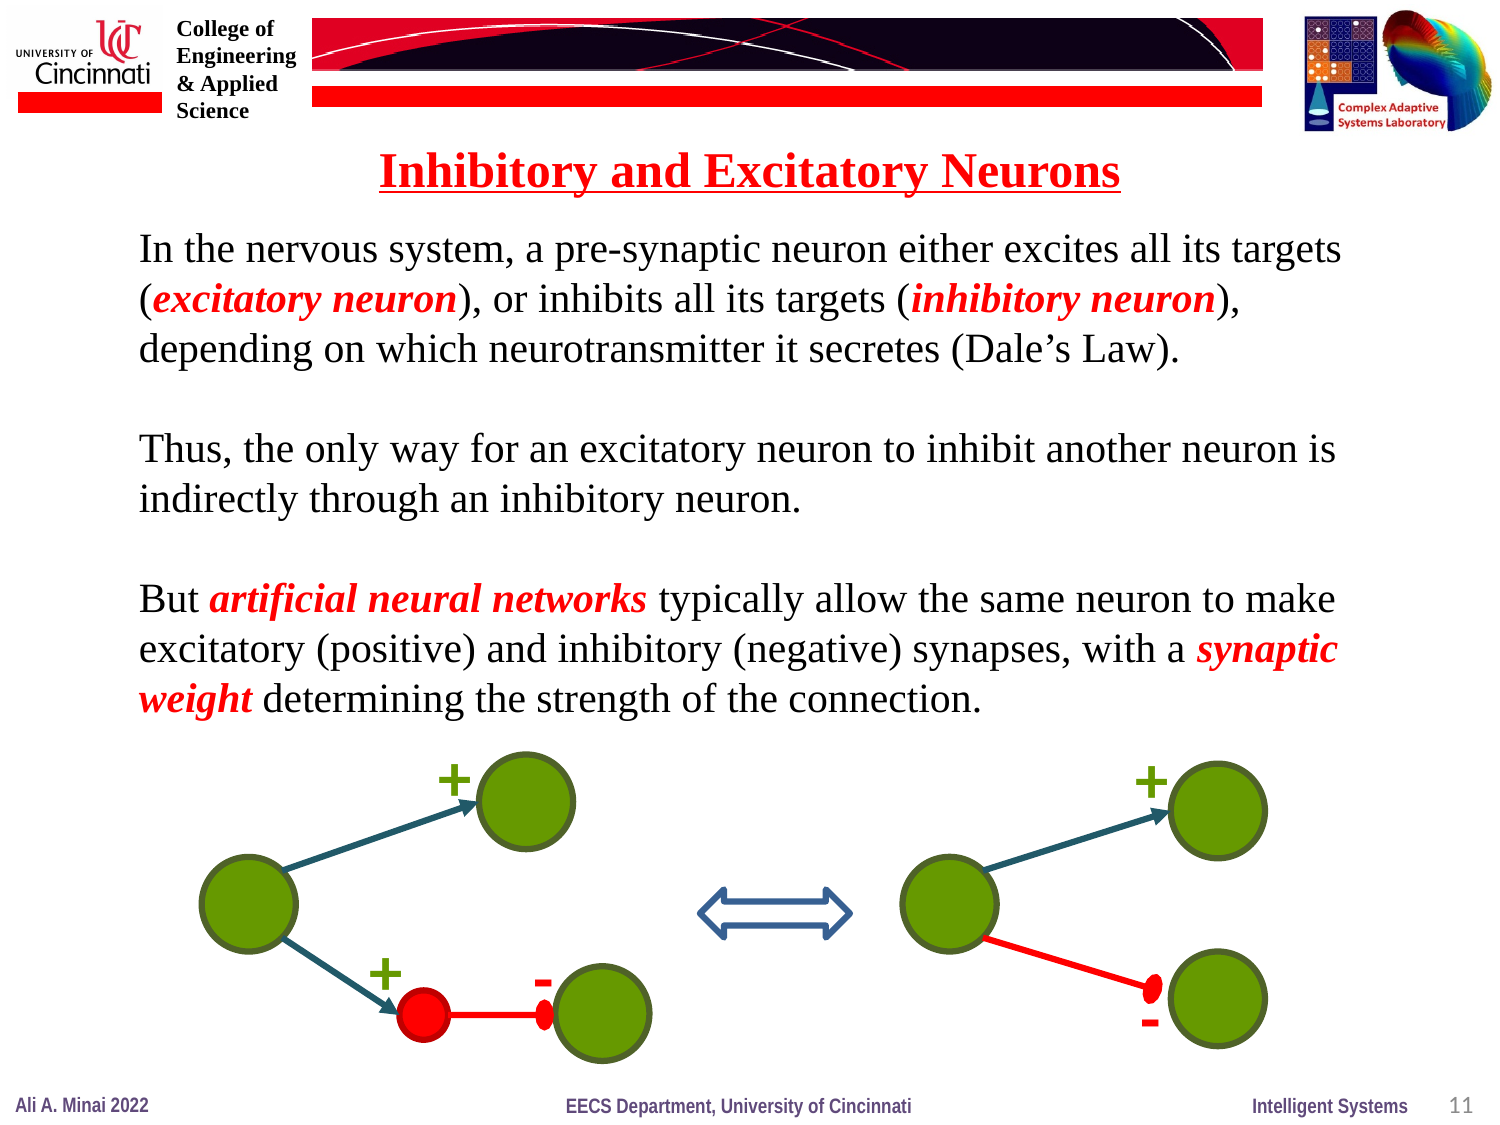

Inhibitory and Excitatory Neurons
In the nervous system, a pre-synaptic neuron either excites all its targets (excitatory neuron), or inhibits all its targets (inhibitory neuron), depending on which neurotransmitter it secretes (Dale’s Law).

Thus, the only way for an excitatory neuron to inhibit another neuron is indirectly through an inhibitory neuron.

But artificial neural networks typically allow the same neuron to make excitatory (positive) and inhibitory (negative) synapses, with a synaptic weight determining the strength of the connection.
+
+

+
-

-